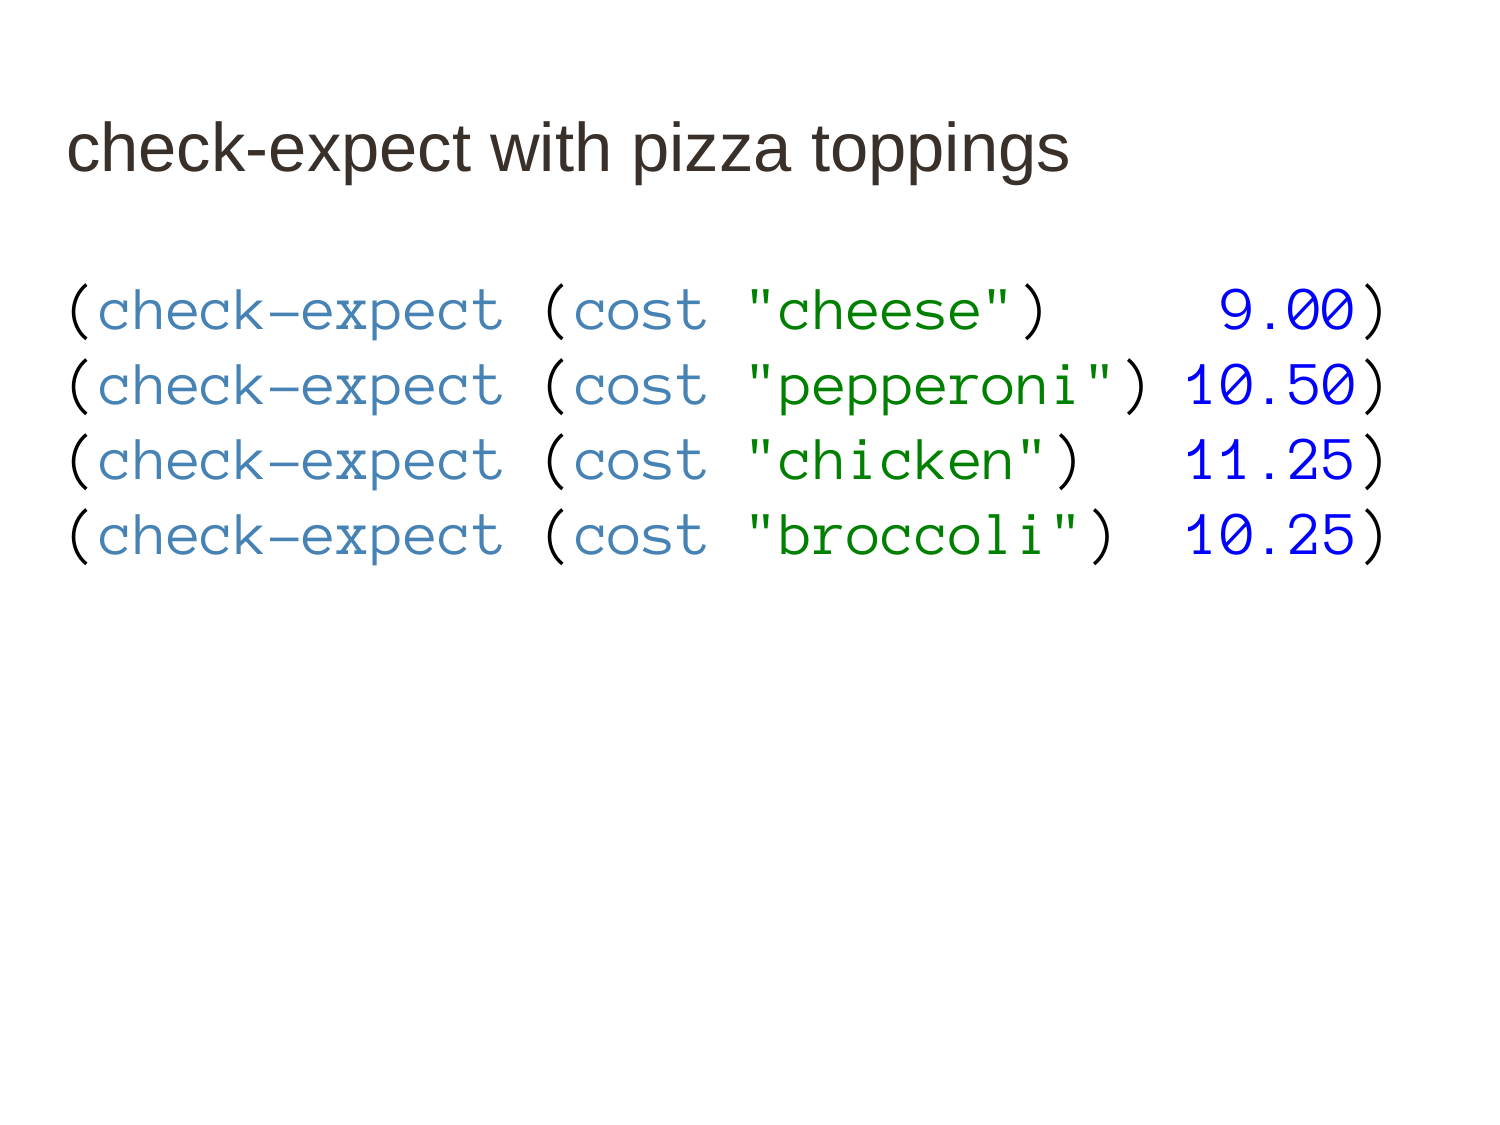

# check-expect with pizza toppings
(check-expect (cost "cheese")     9.00)
(check-expect (cost "pepperoni") 10.50)
(check-expect (cost "chicken")   11.25)
(check-expect (cost "broccoli")  10.25)